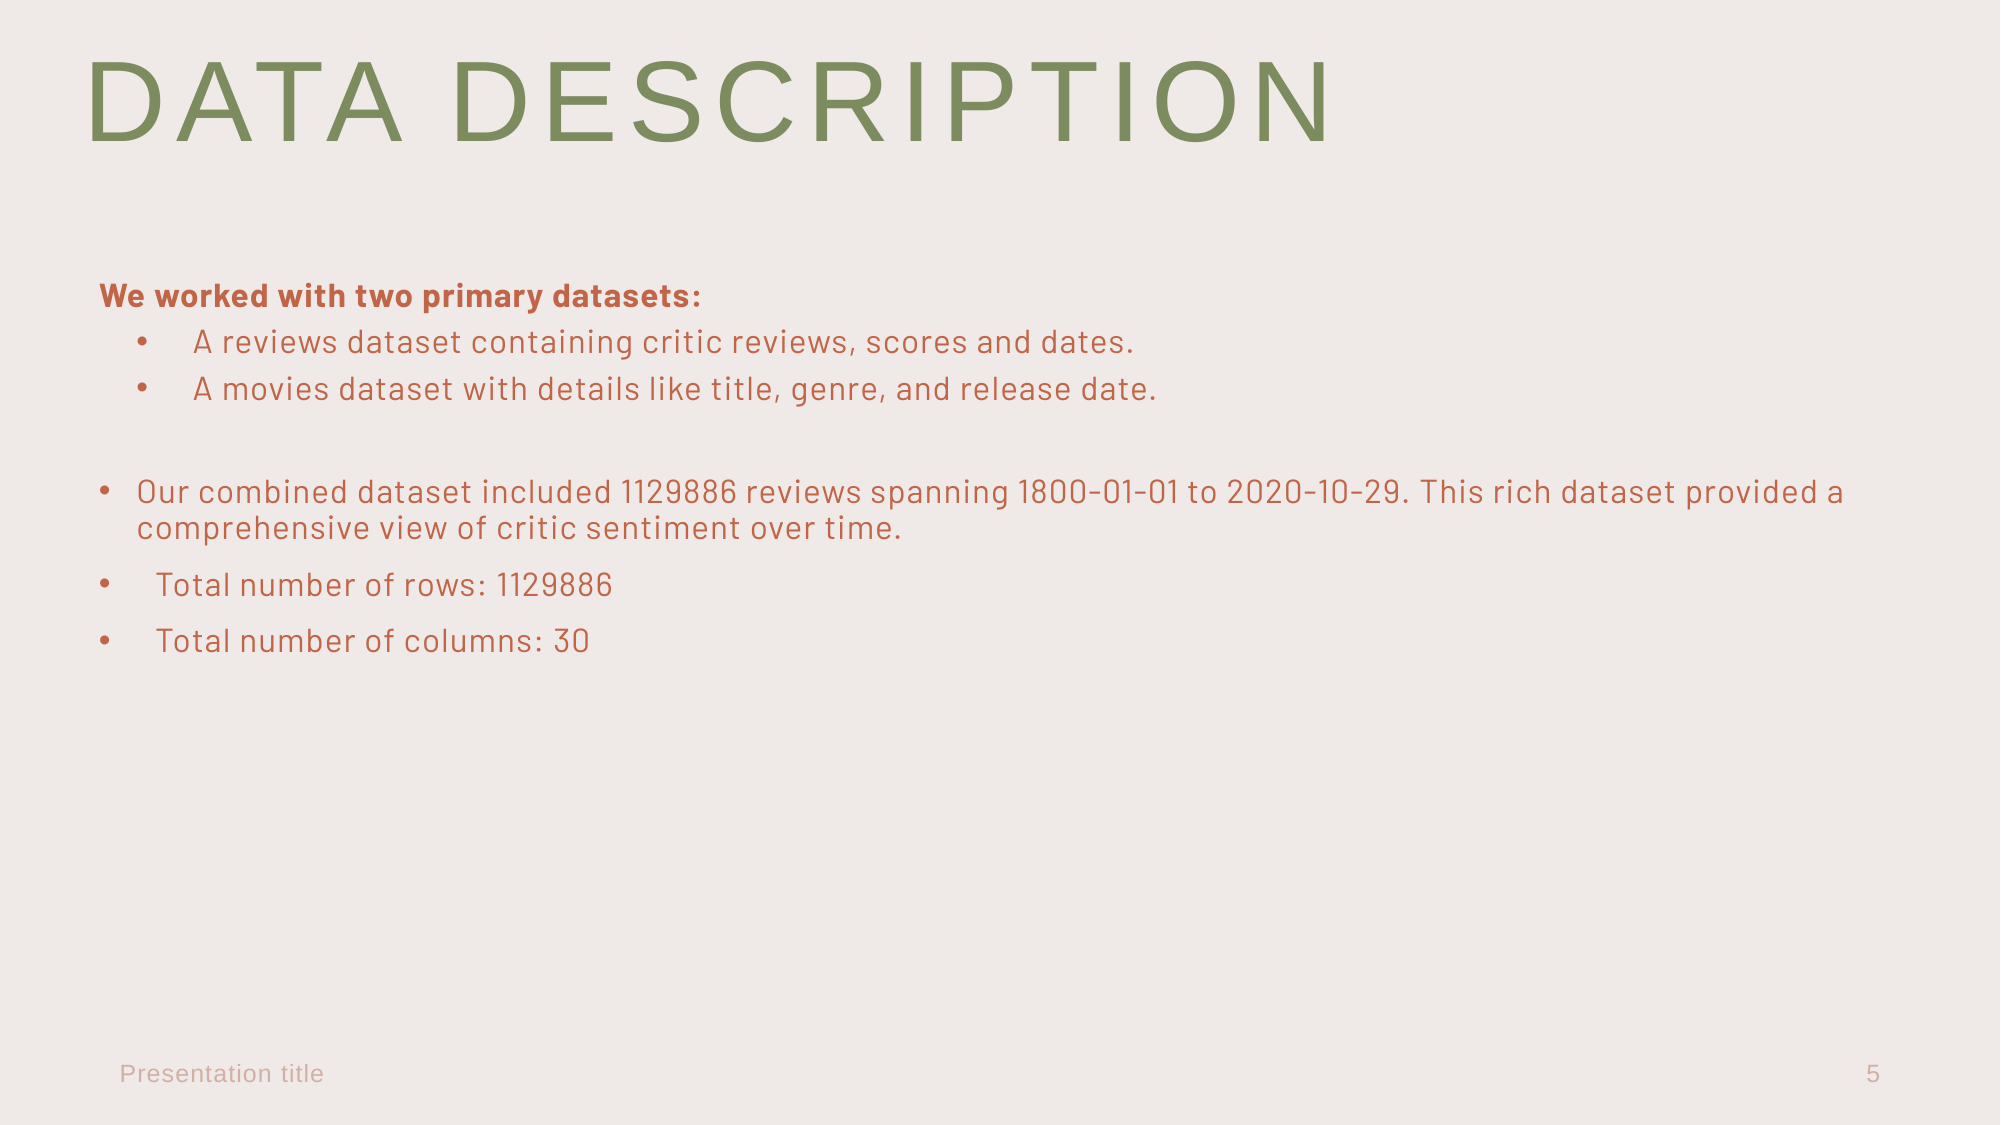

# DATA DESCRIPTION

We worked with two primary datasets:
A reviews dataset containing critic reviews, scores and dates.
A movies dataset with details like title, genre, and release date.

Our combined dataset included 1129886 reviews spanning 1800-01-01 to 2020-10-29. This rich dataset provided a comprehensive view of critic sentiment over time.
Total number of rows: 1129886
Total number of columns: 30
Presentation title
5